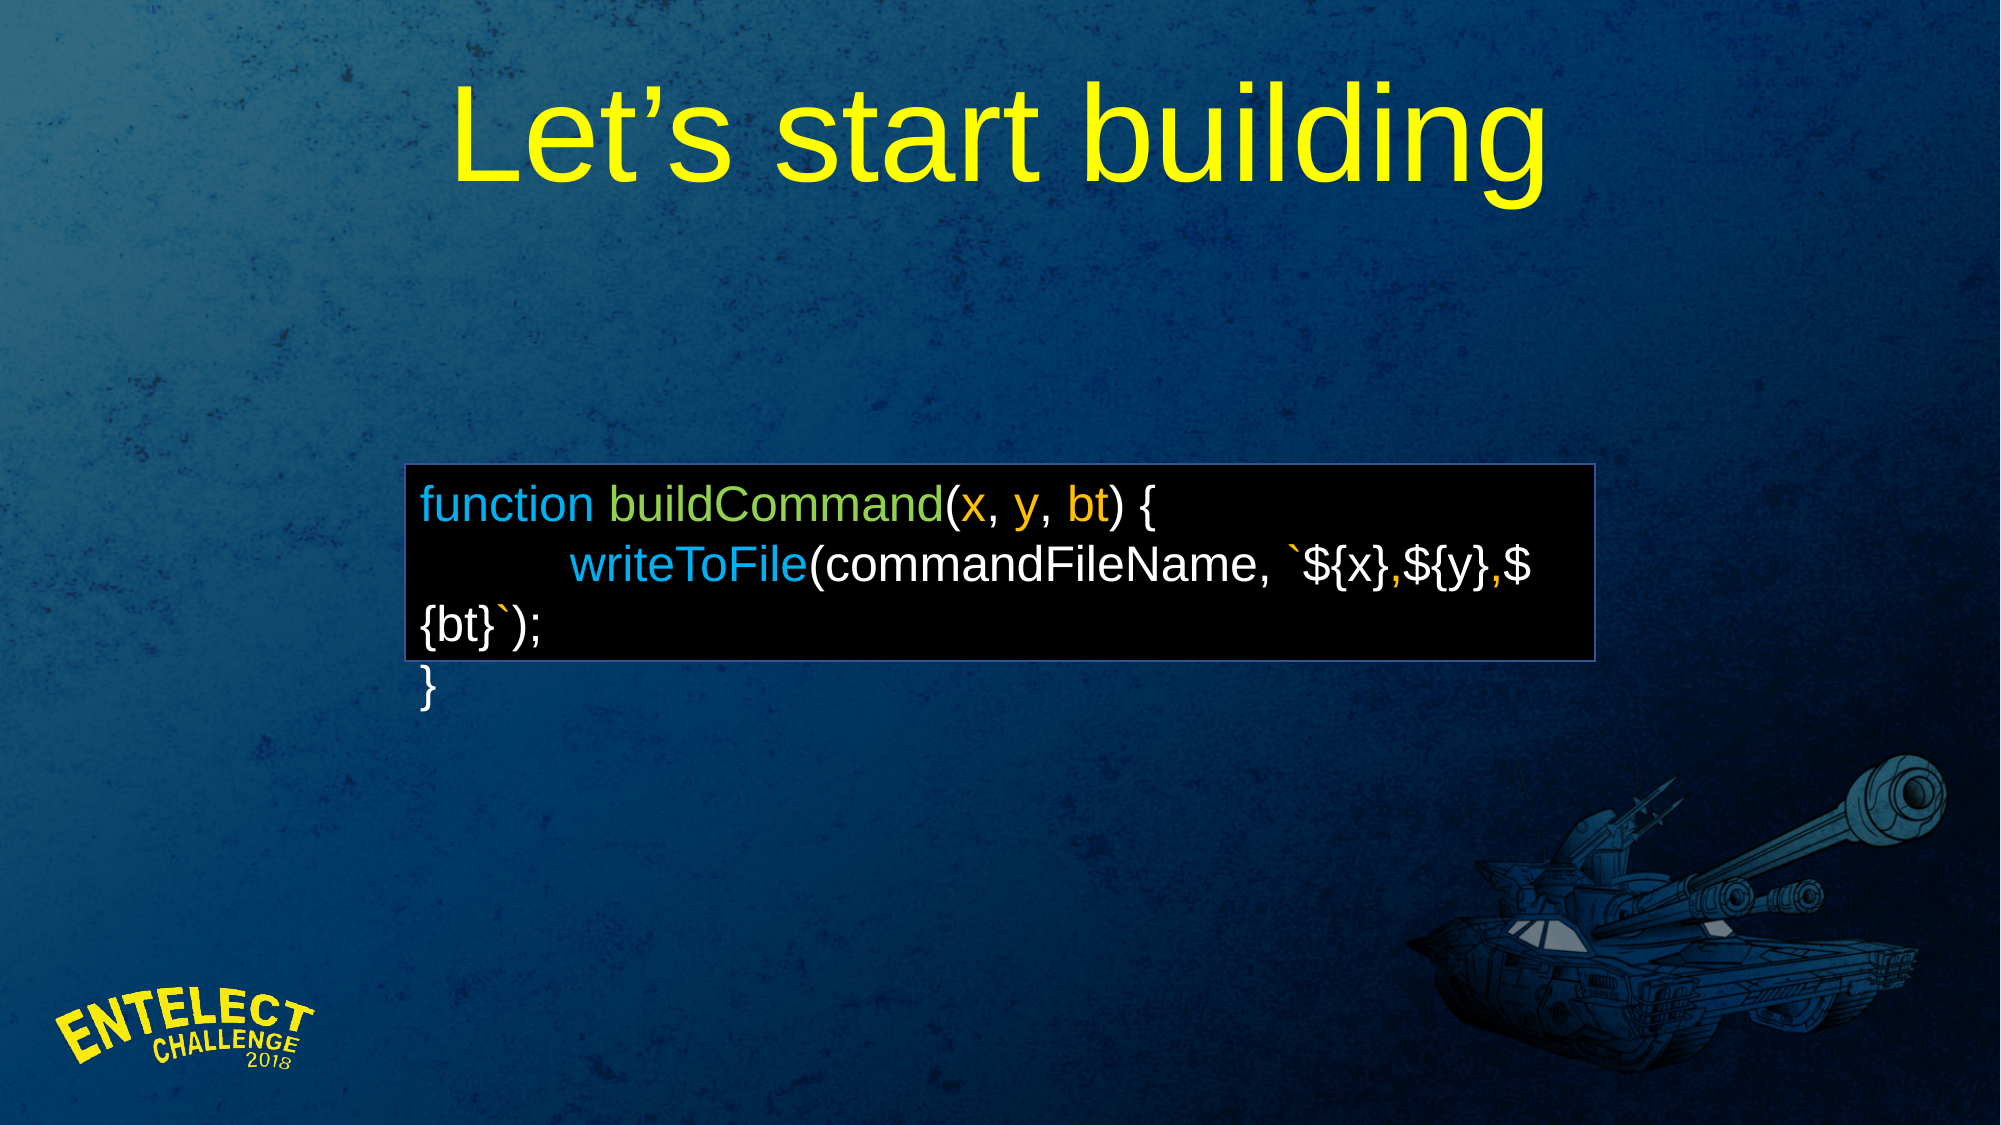

Let’s start building
function buildCommand(x, y, bt) {
	writeToFile(commandFileName, `${x},${y},${bt}`);
}